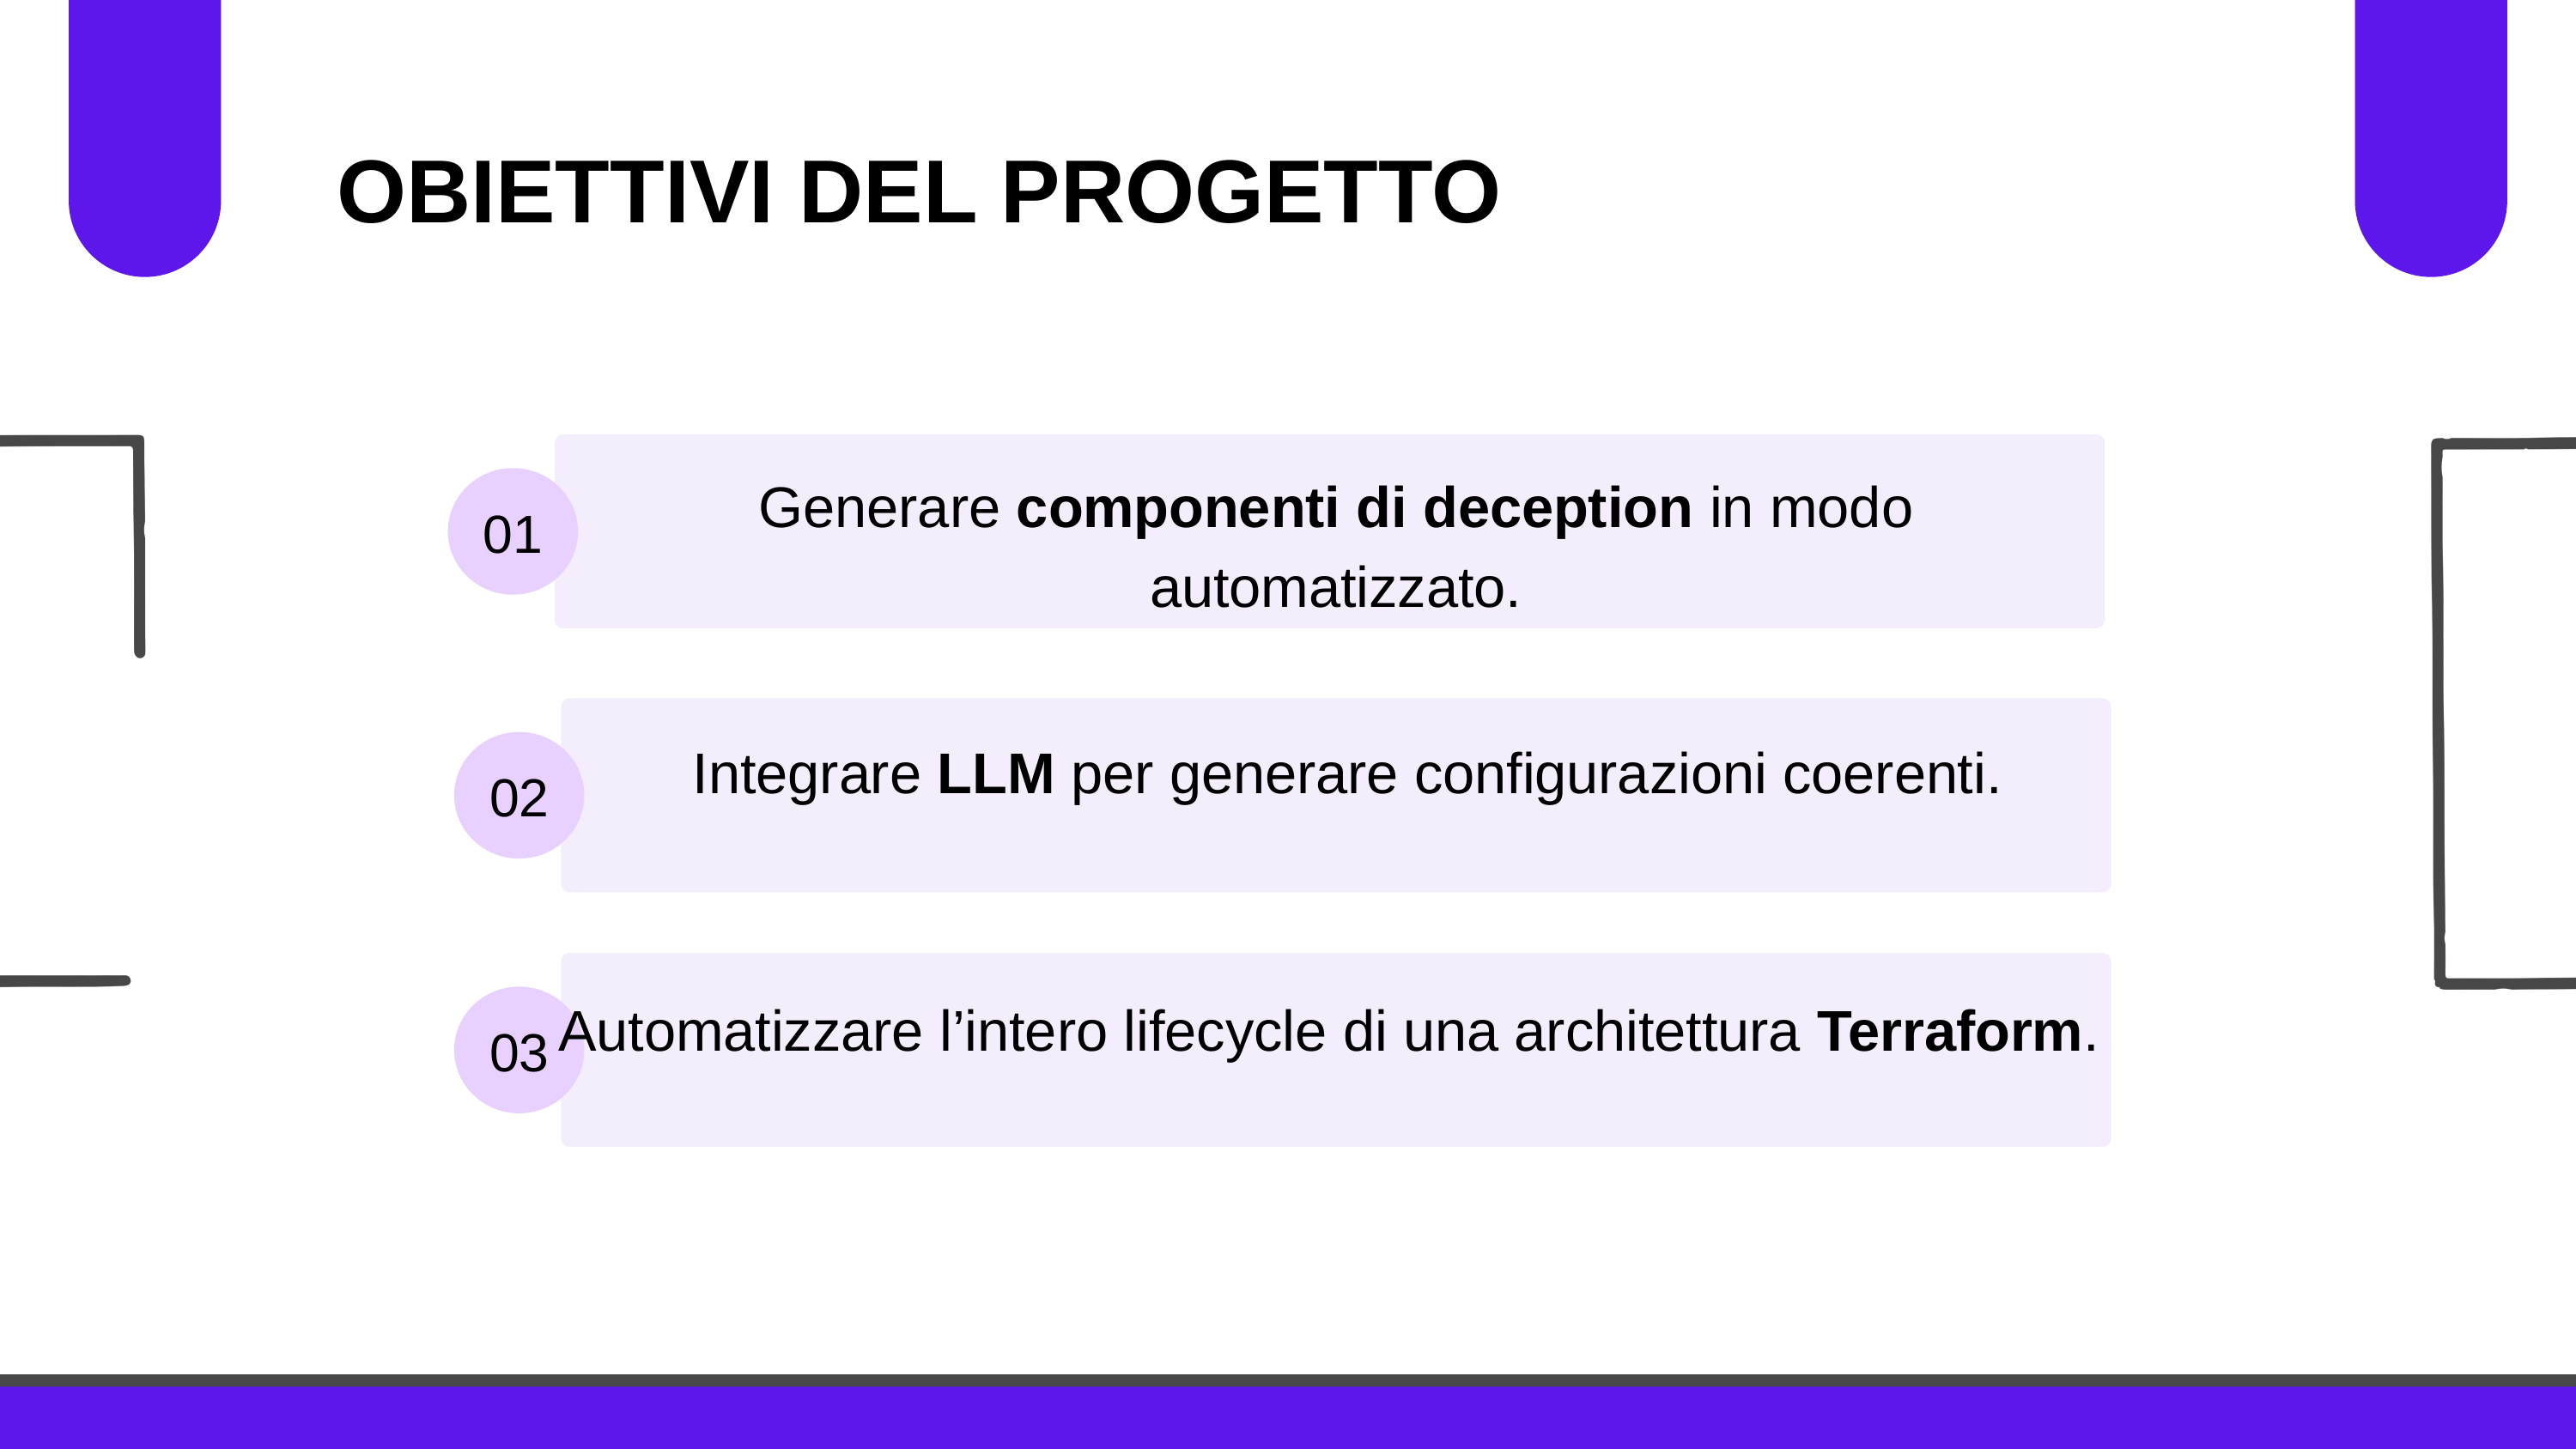

OBIETTIVI DEL PROGETTO

Generare componenti di deception in modo automatizzato.

01

Integrare LLM per generare configurazioni coerenti.

02

Automatizzare l’intero lifecycle di una architettura Terraform.

03